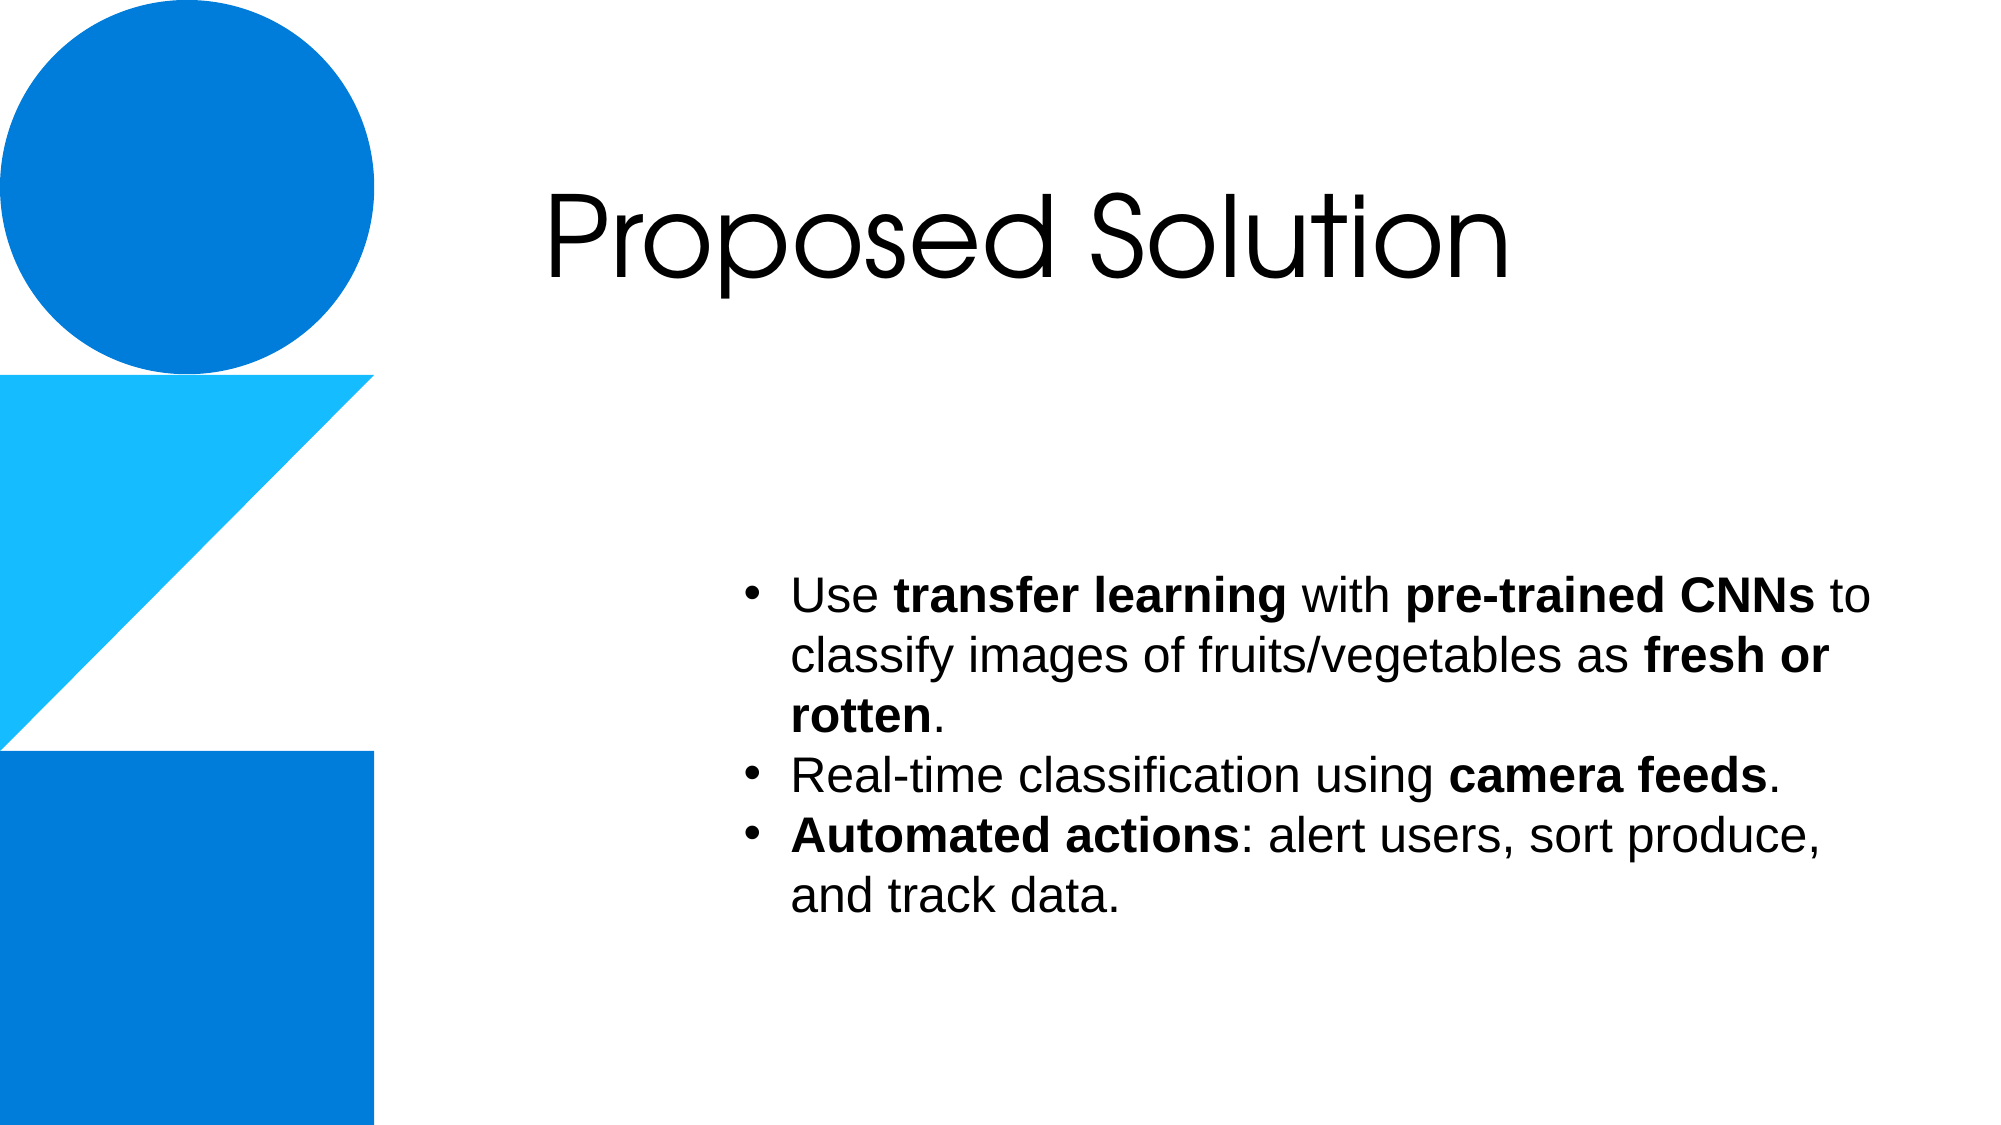

# Proposed Solution
Use transfer learning with pre-trained CNNs to classify images of fruits/vegetables as fresh or rotten.
Real-time classification using camera feeds.
Automated actions: alert users, sort produce, and track data.